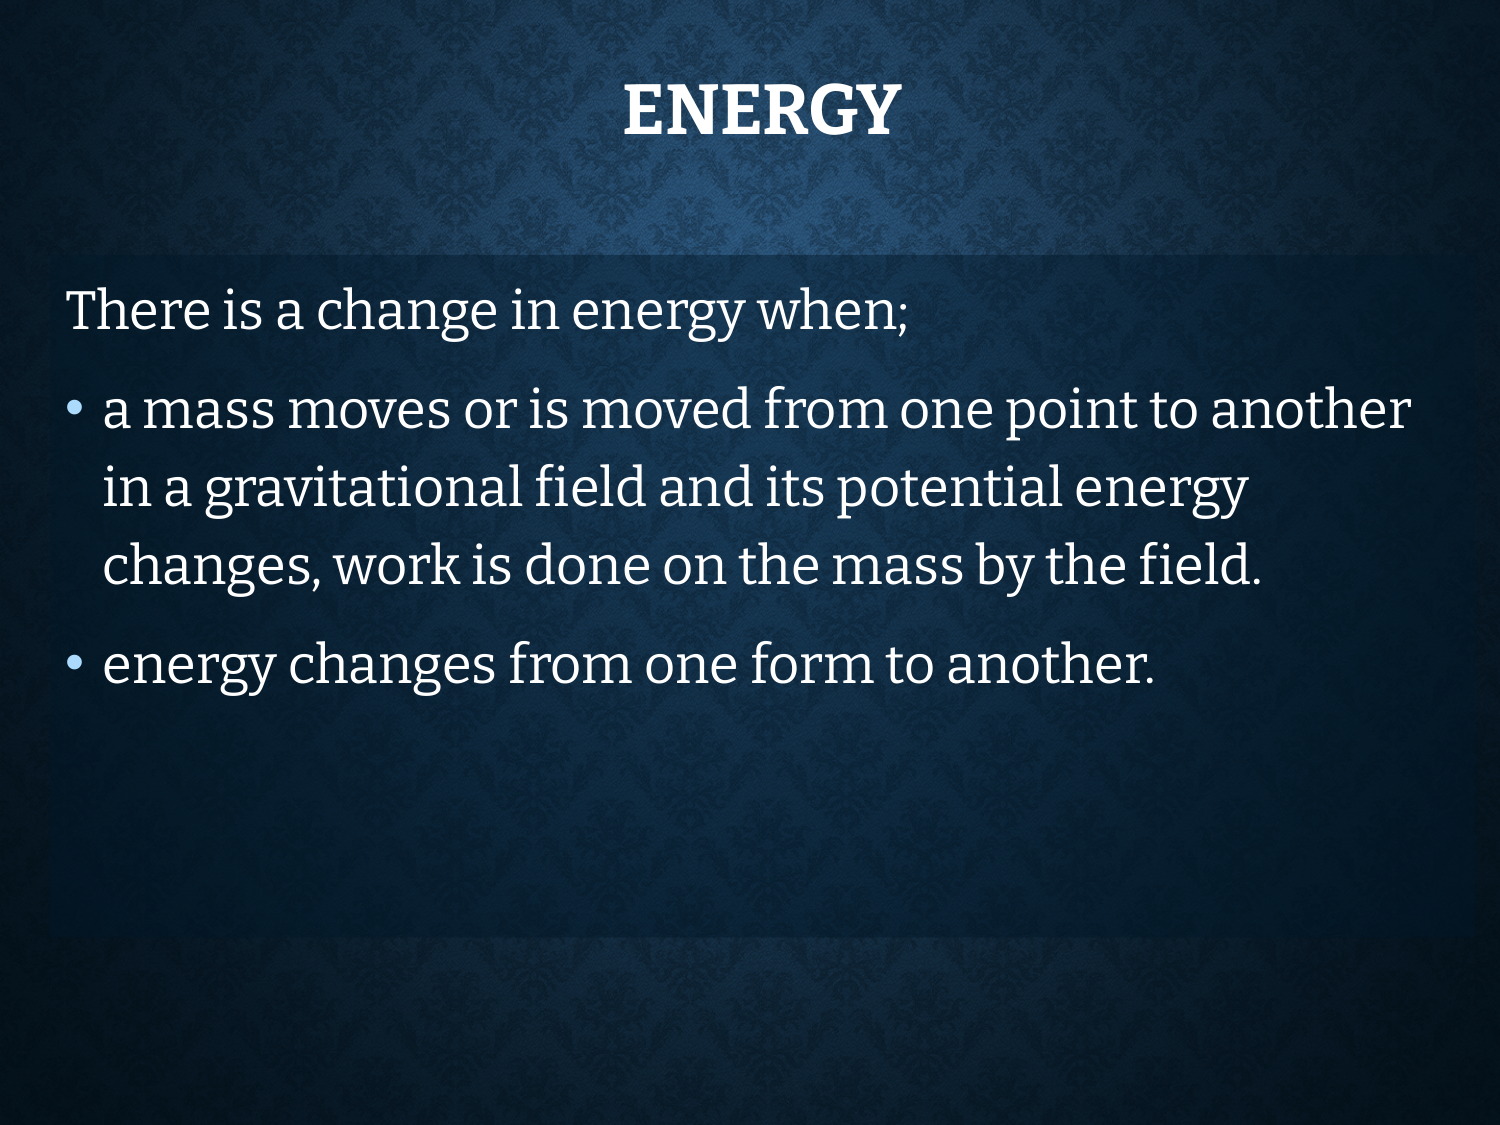

# Energy
There is a change in energy when;
a mass moves or is moved from one point to another in a gravitational field and its potential energy changes, work is done on the mass by the field.
energy changes from one form to another.